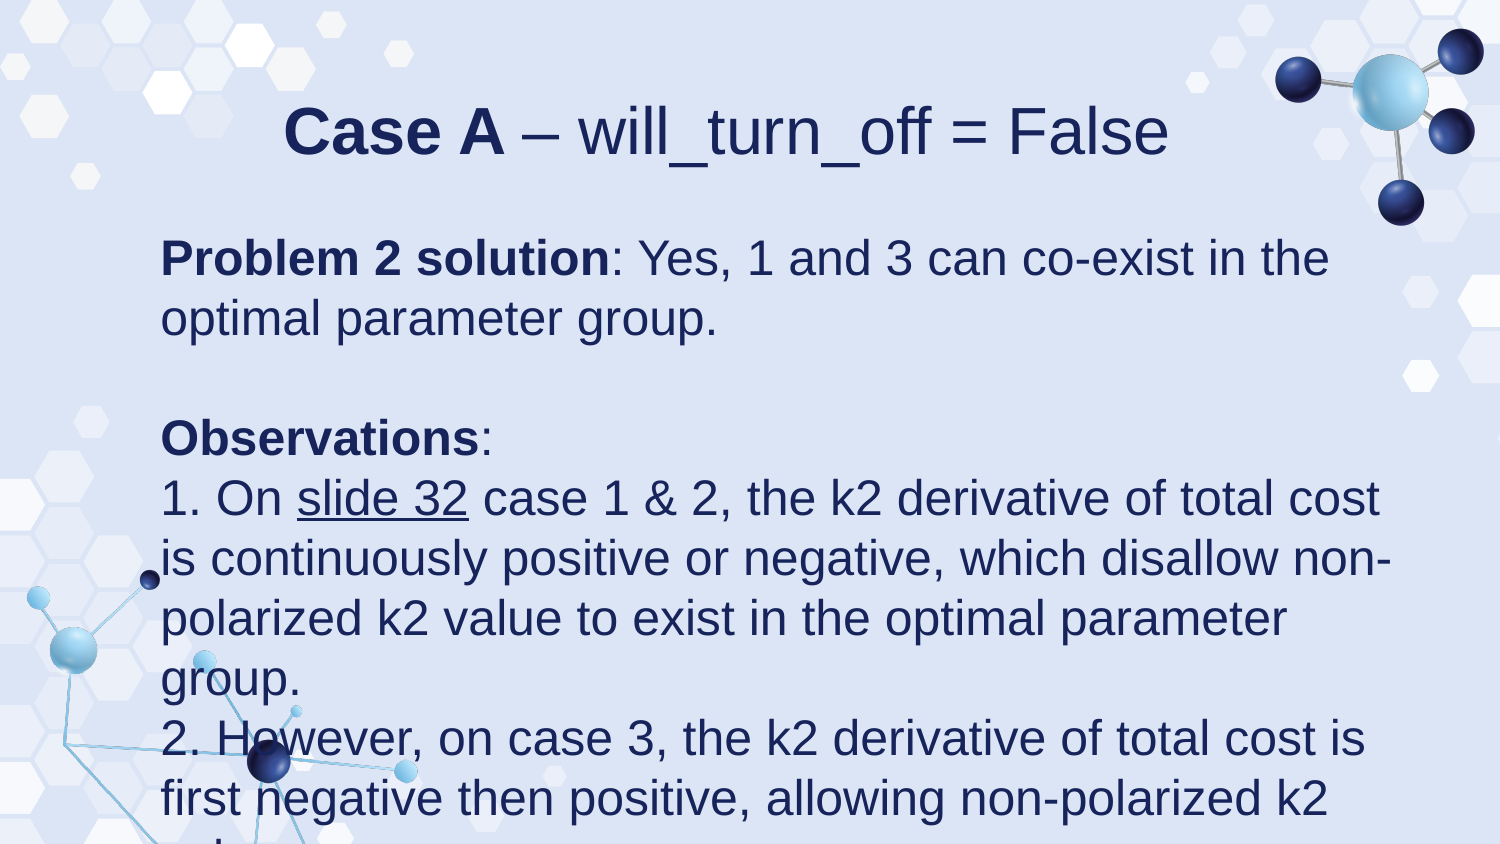

# Case A – will_turn_off = False
Problem 2 solution: Yes, 1 and 3 can co-exist in the optimal parameter group.

Observations:
1. On slide 32 case 1 & 2, the k2 derivative of total cost is continuously positive or negative, which disallow non-polarized k2 value to exist in the optimal parameter group.
2. However, on case 3, the k2 derivative of total cost is first negative then positive, allowing non-polarized k2 vals.